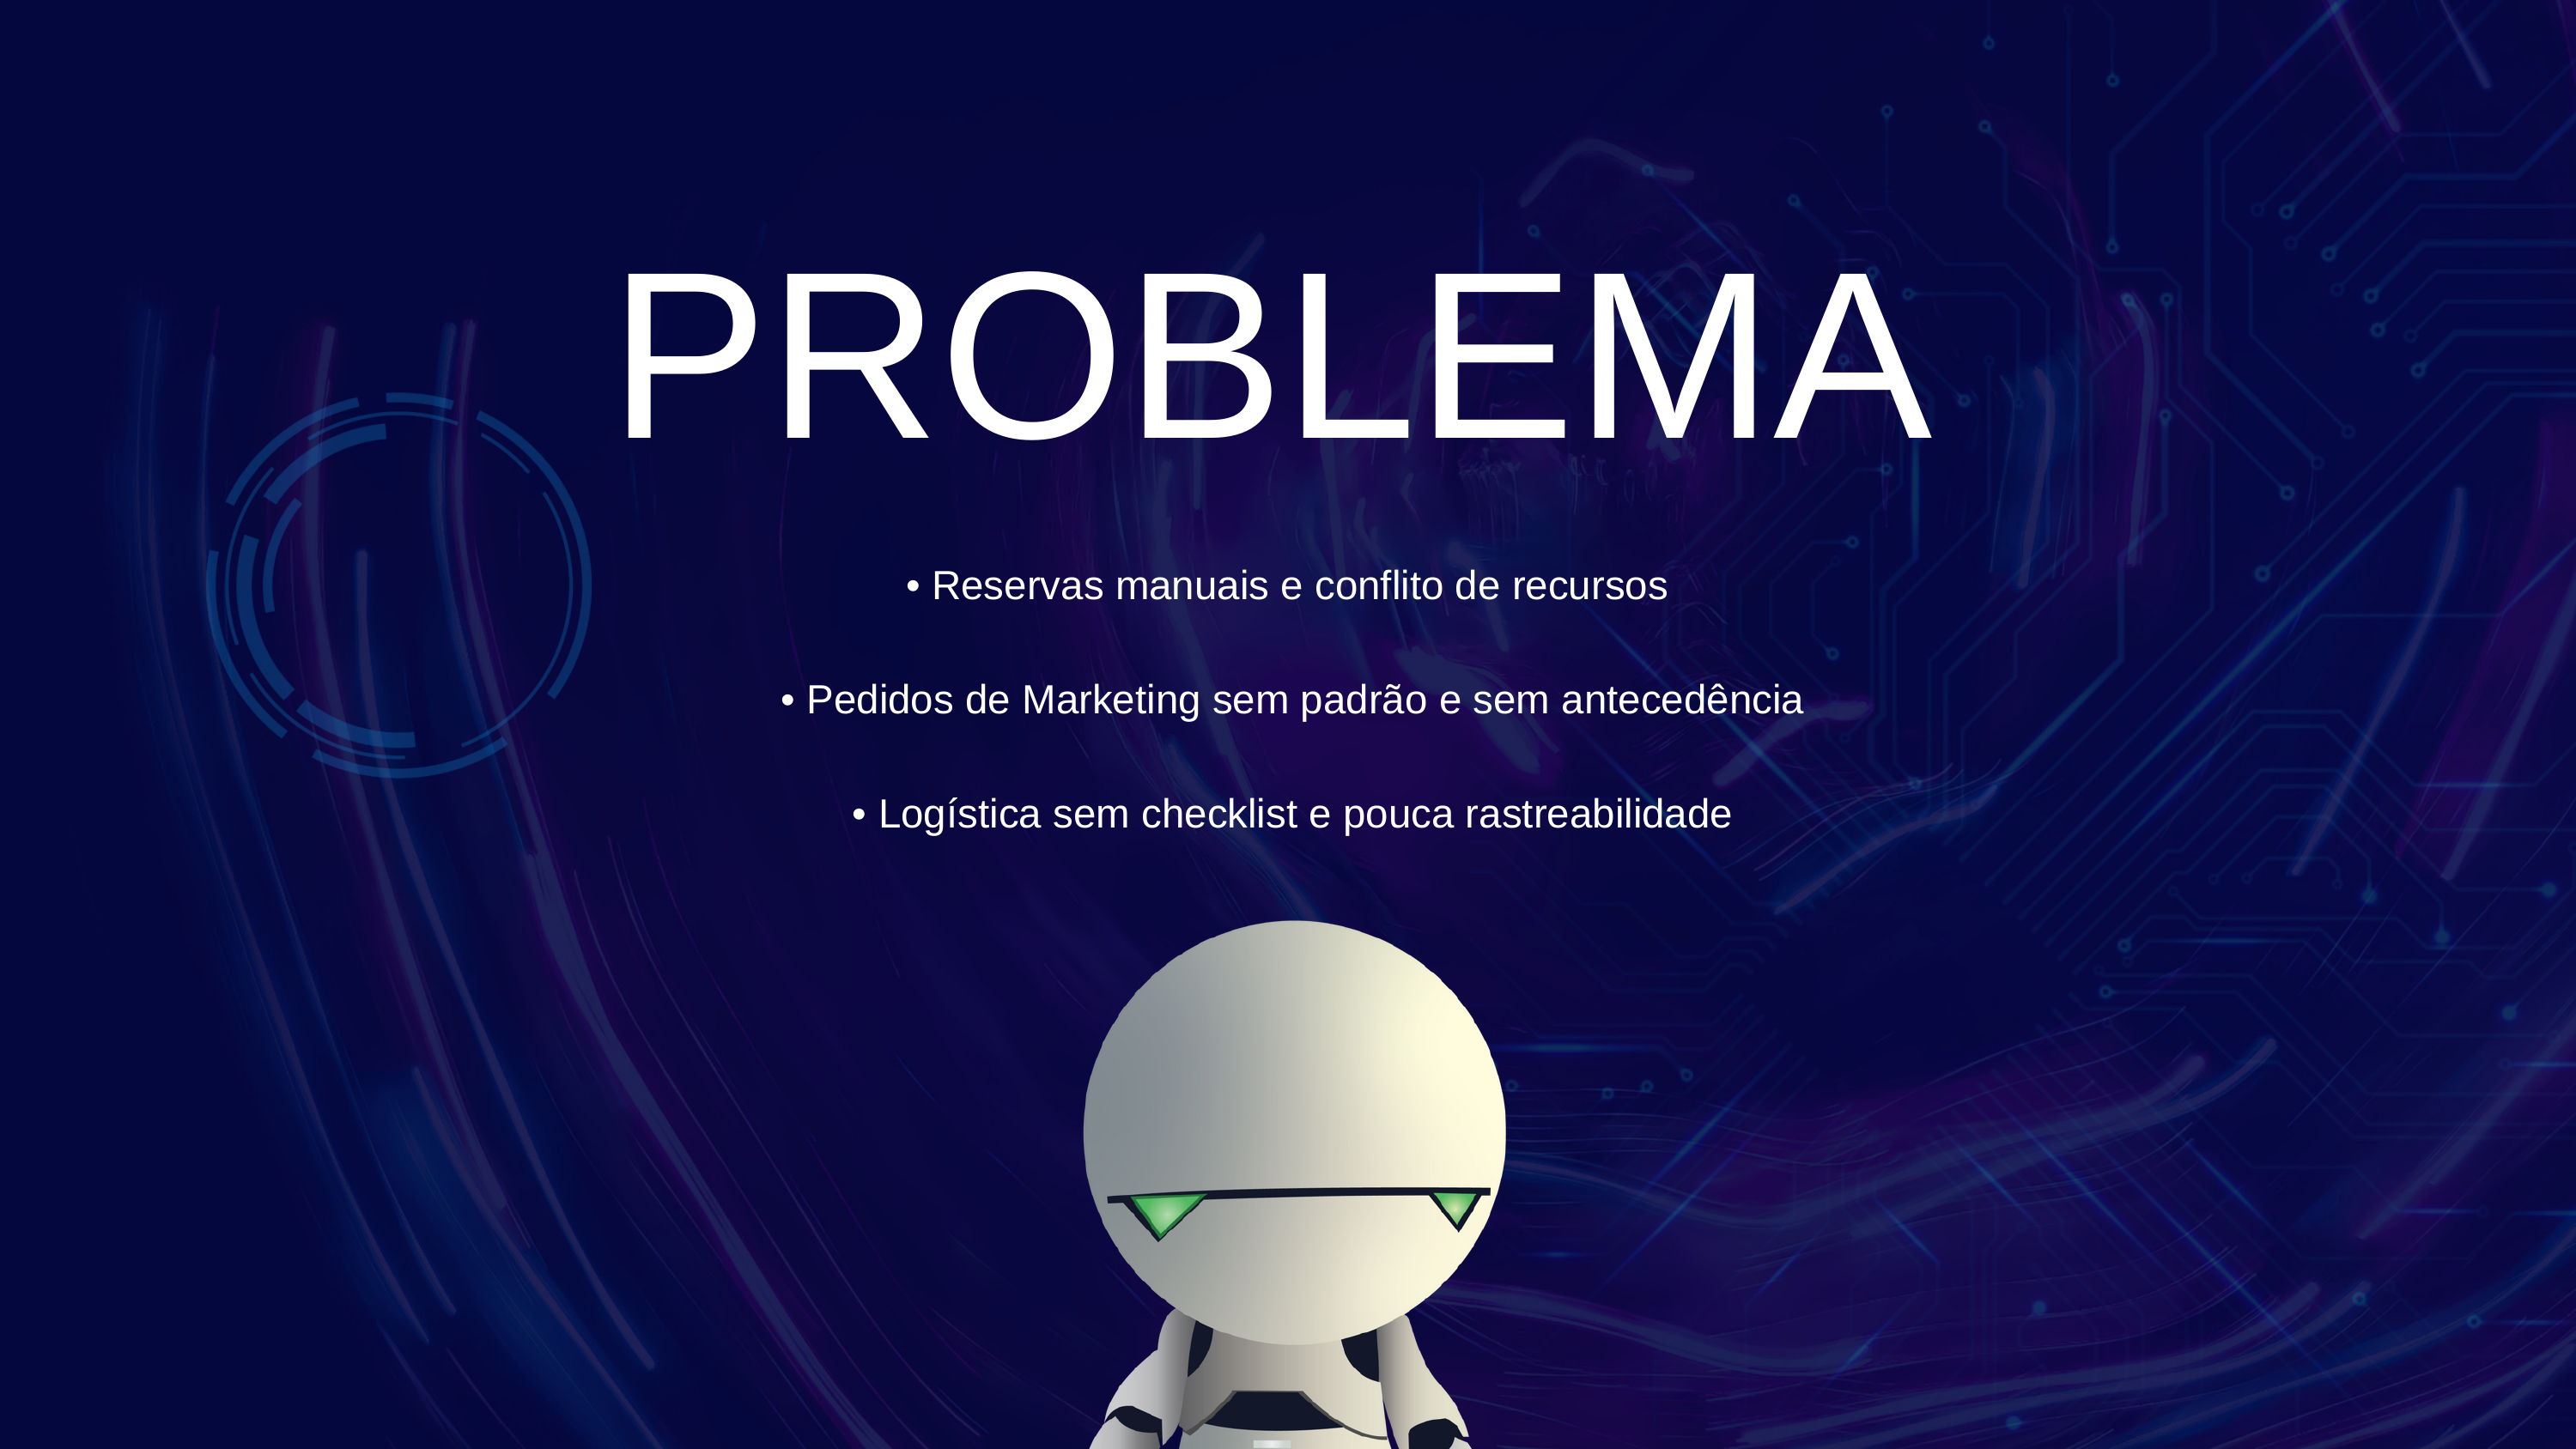

PROBLEMA

• Reservas manuais e conflito de recursos

 • Pedidos de Marketing sem padrão e sem antecedência

 • Logística sem checklist e pouca rastreabilidade